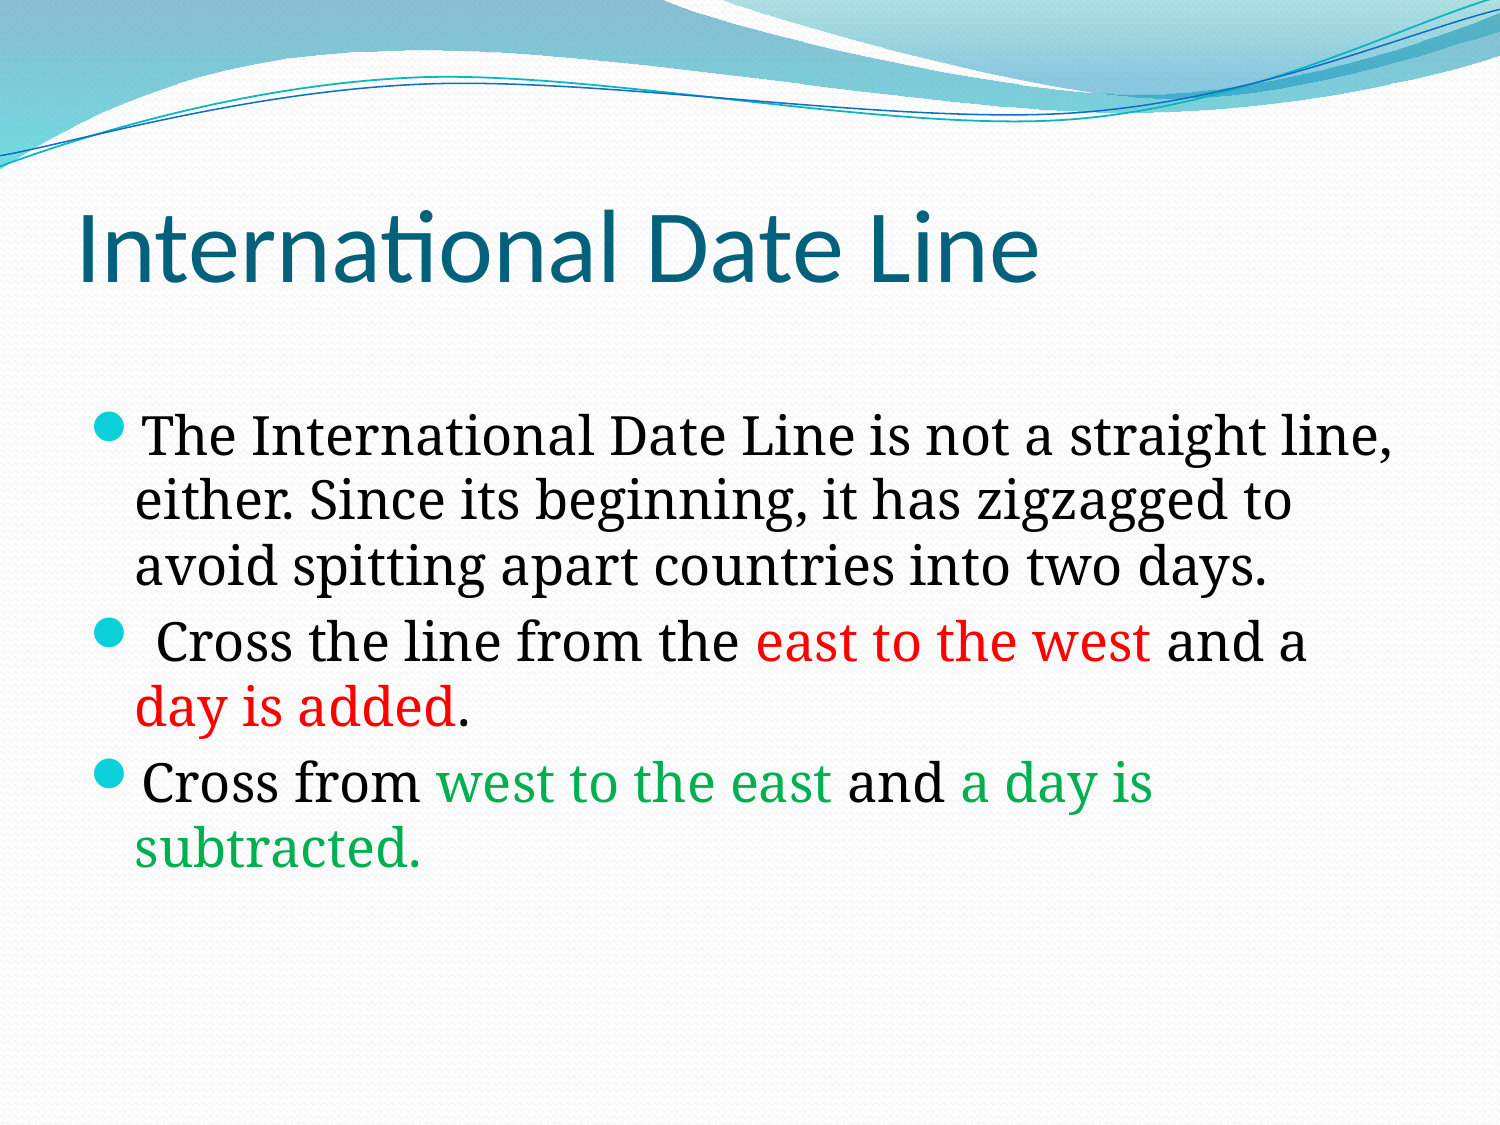

# International Date Line

The International Date Line is not a straight line, either. Since its beginning, it has zigzagged to avoid spitting apart countries into two days.
 Cross the line from the east to the west and a day is added.
Cross from west to the east and a day is subtracted.